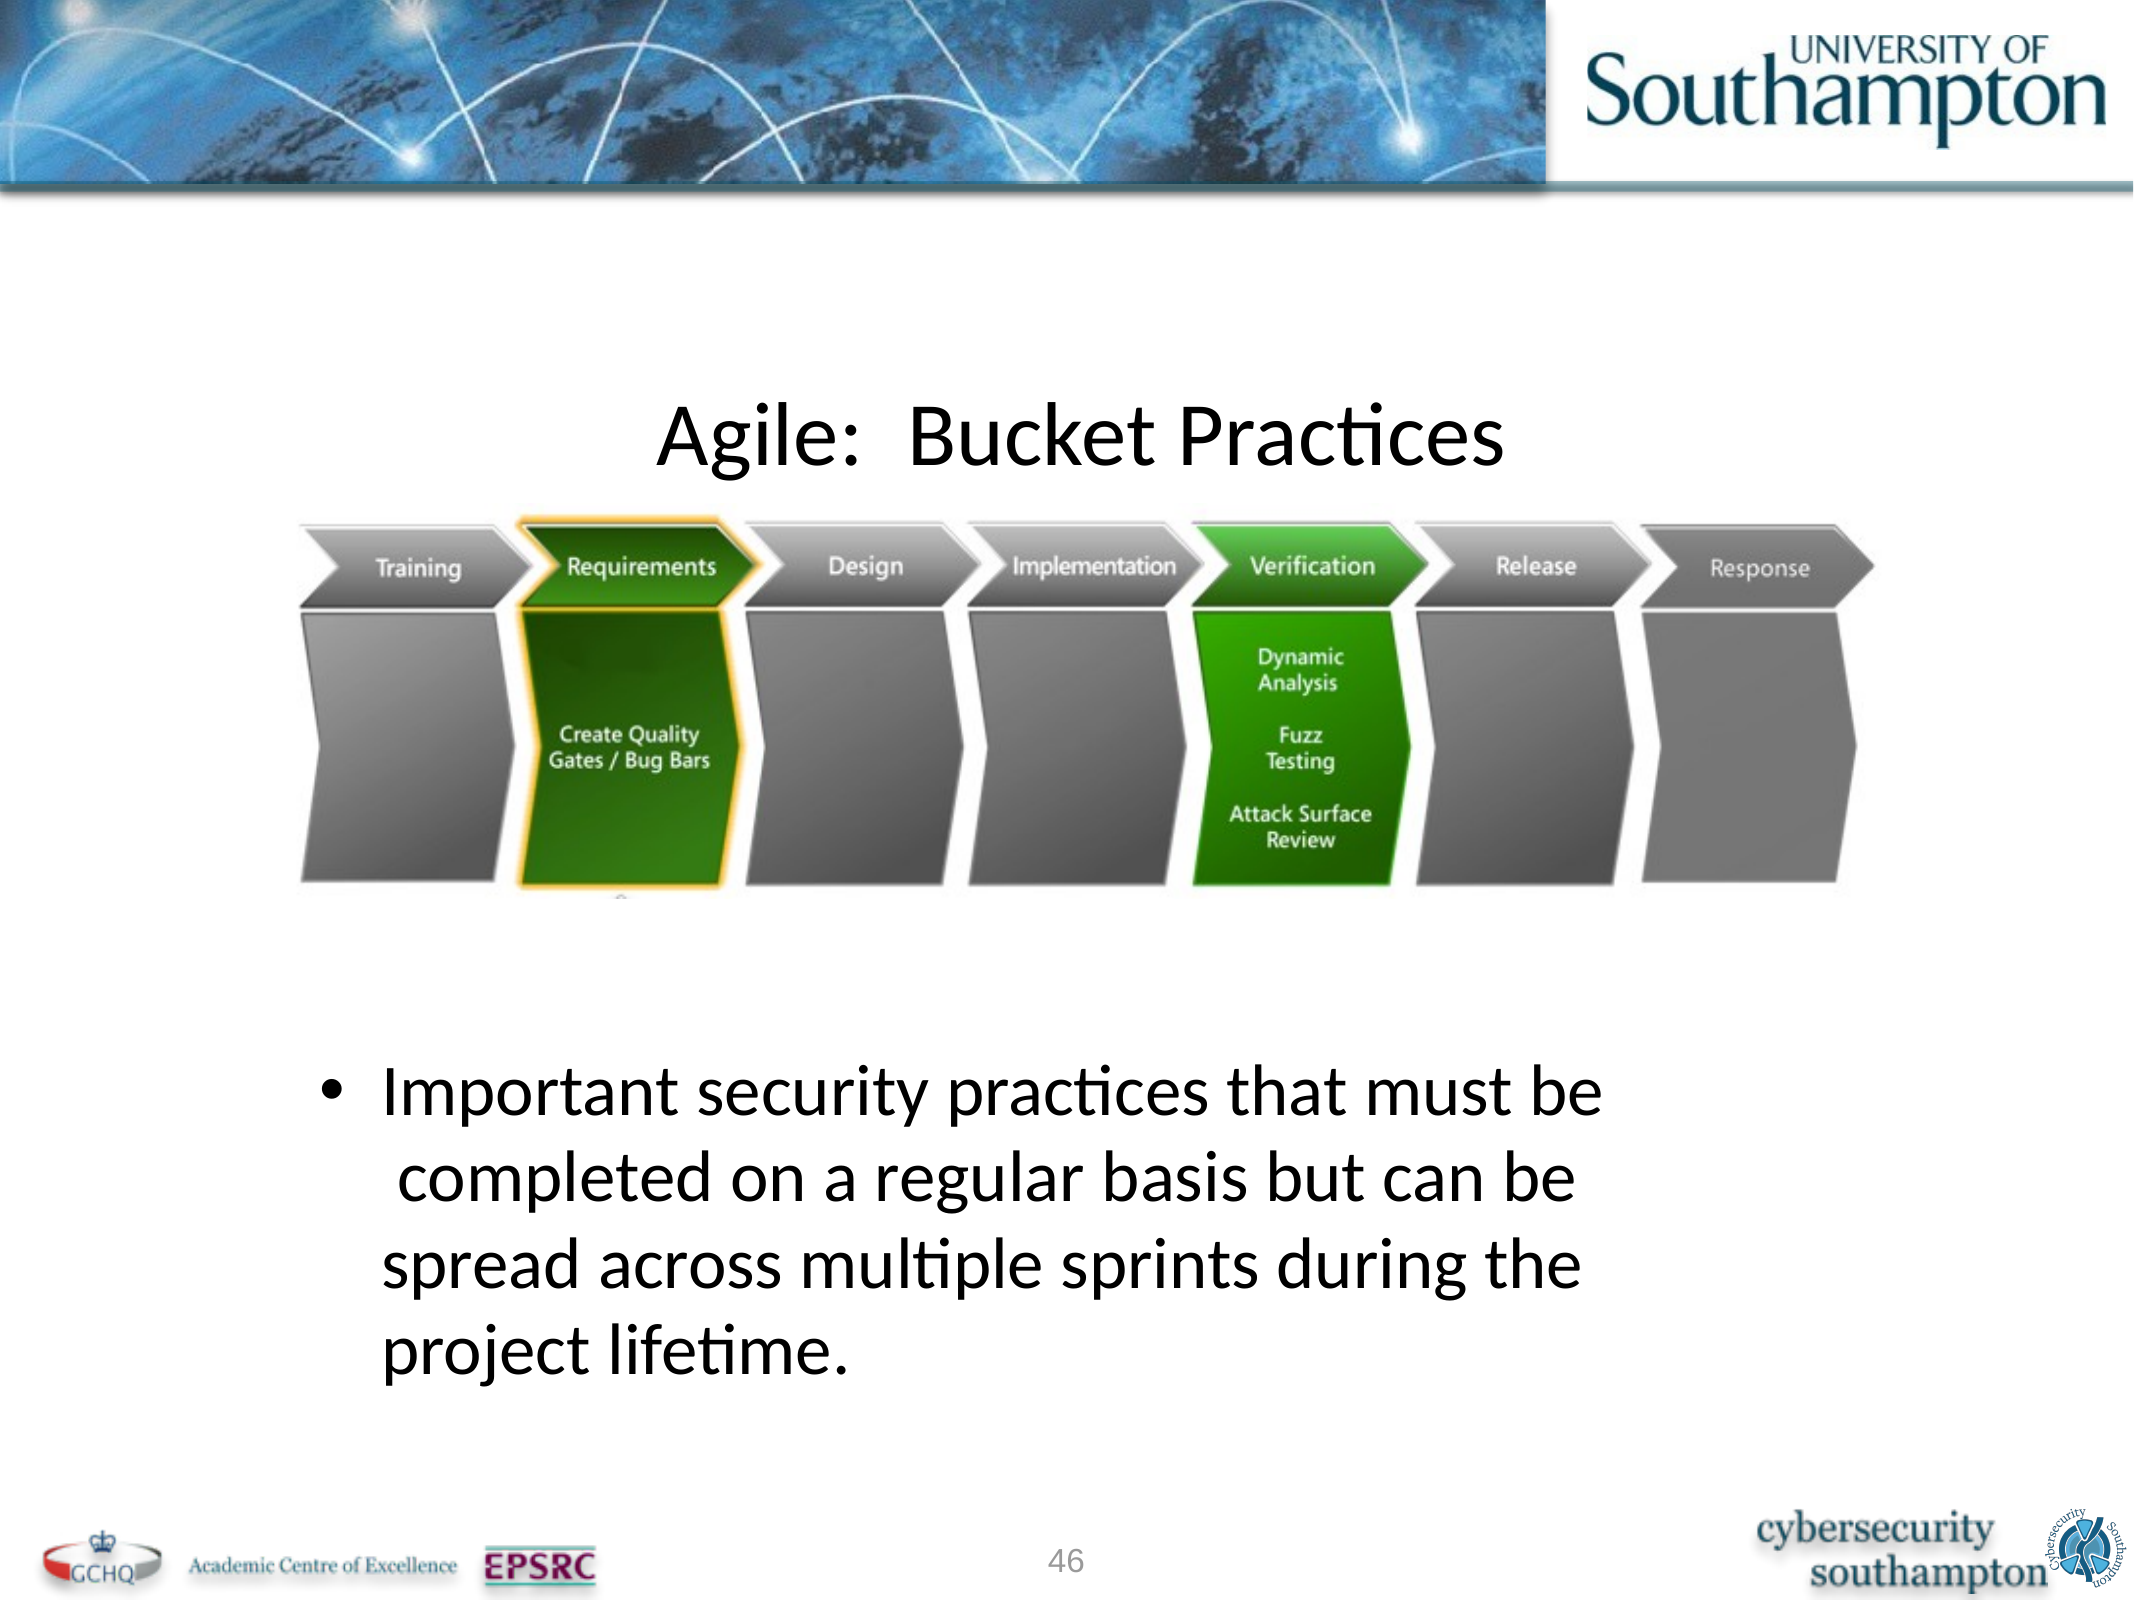

# Agile:	Bucket Practices

Important security practices that must be  completed on a regular basis but can be  spread across multiple sprints during the  project lifetime.

46